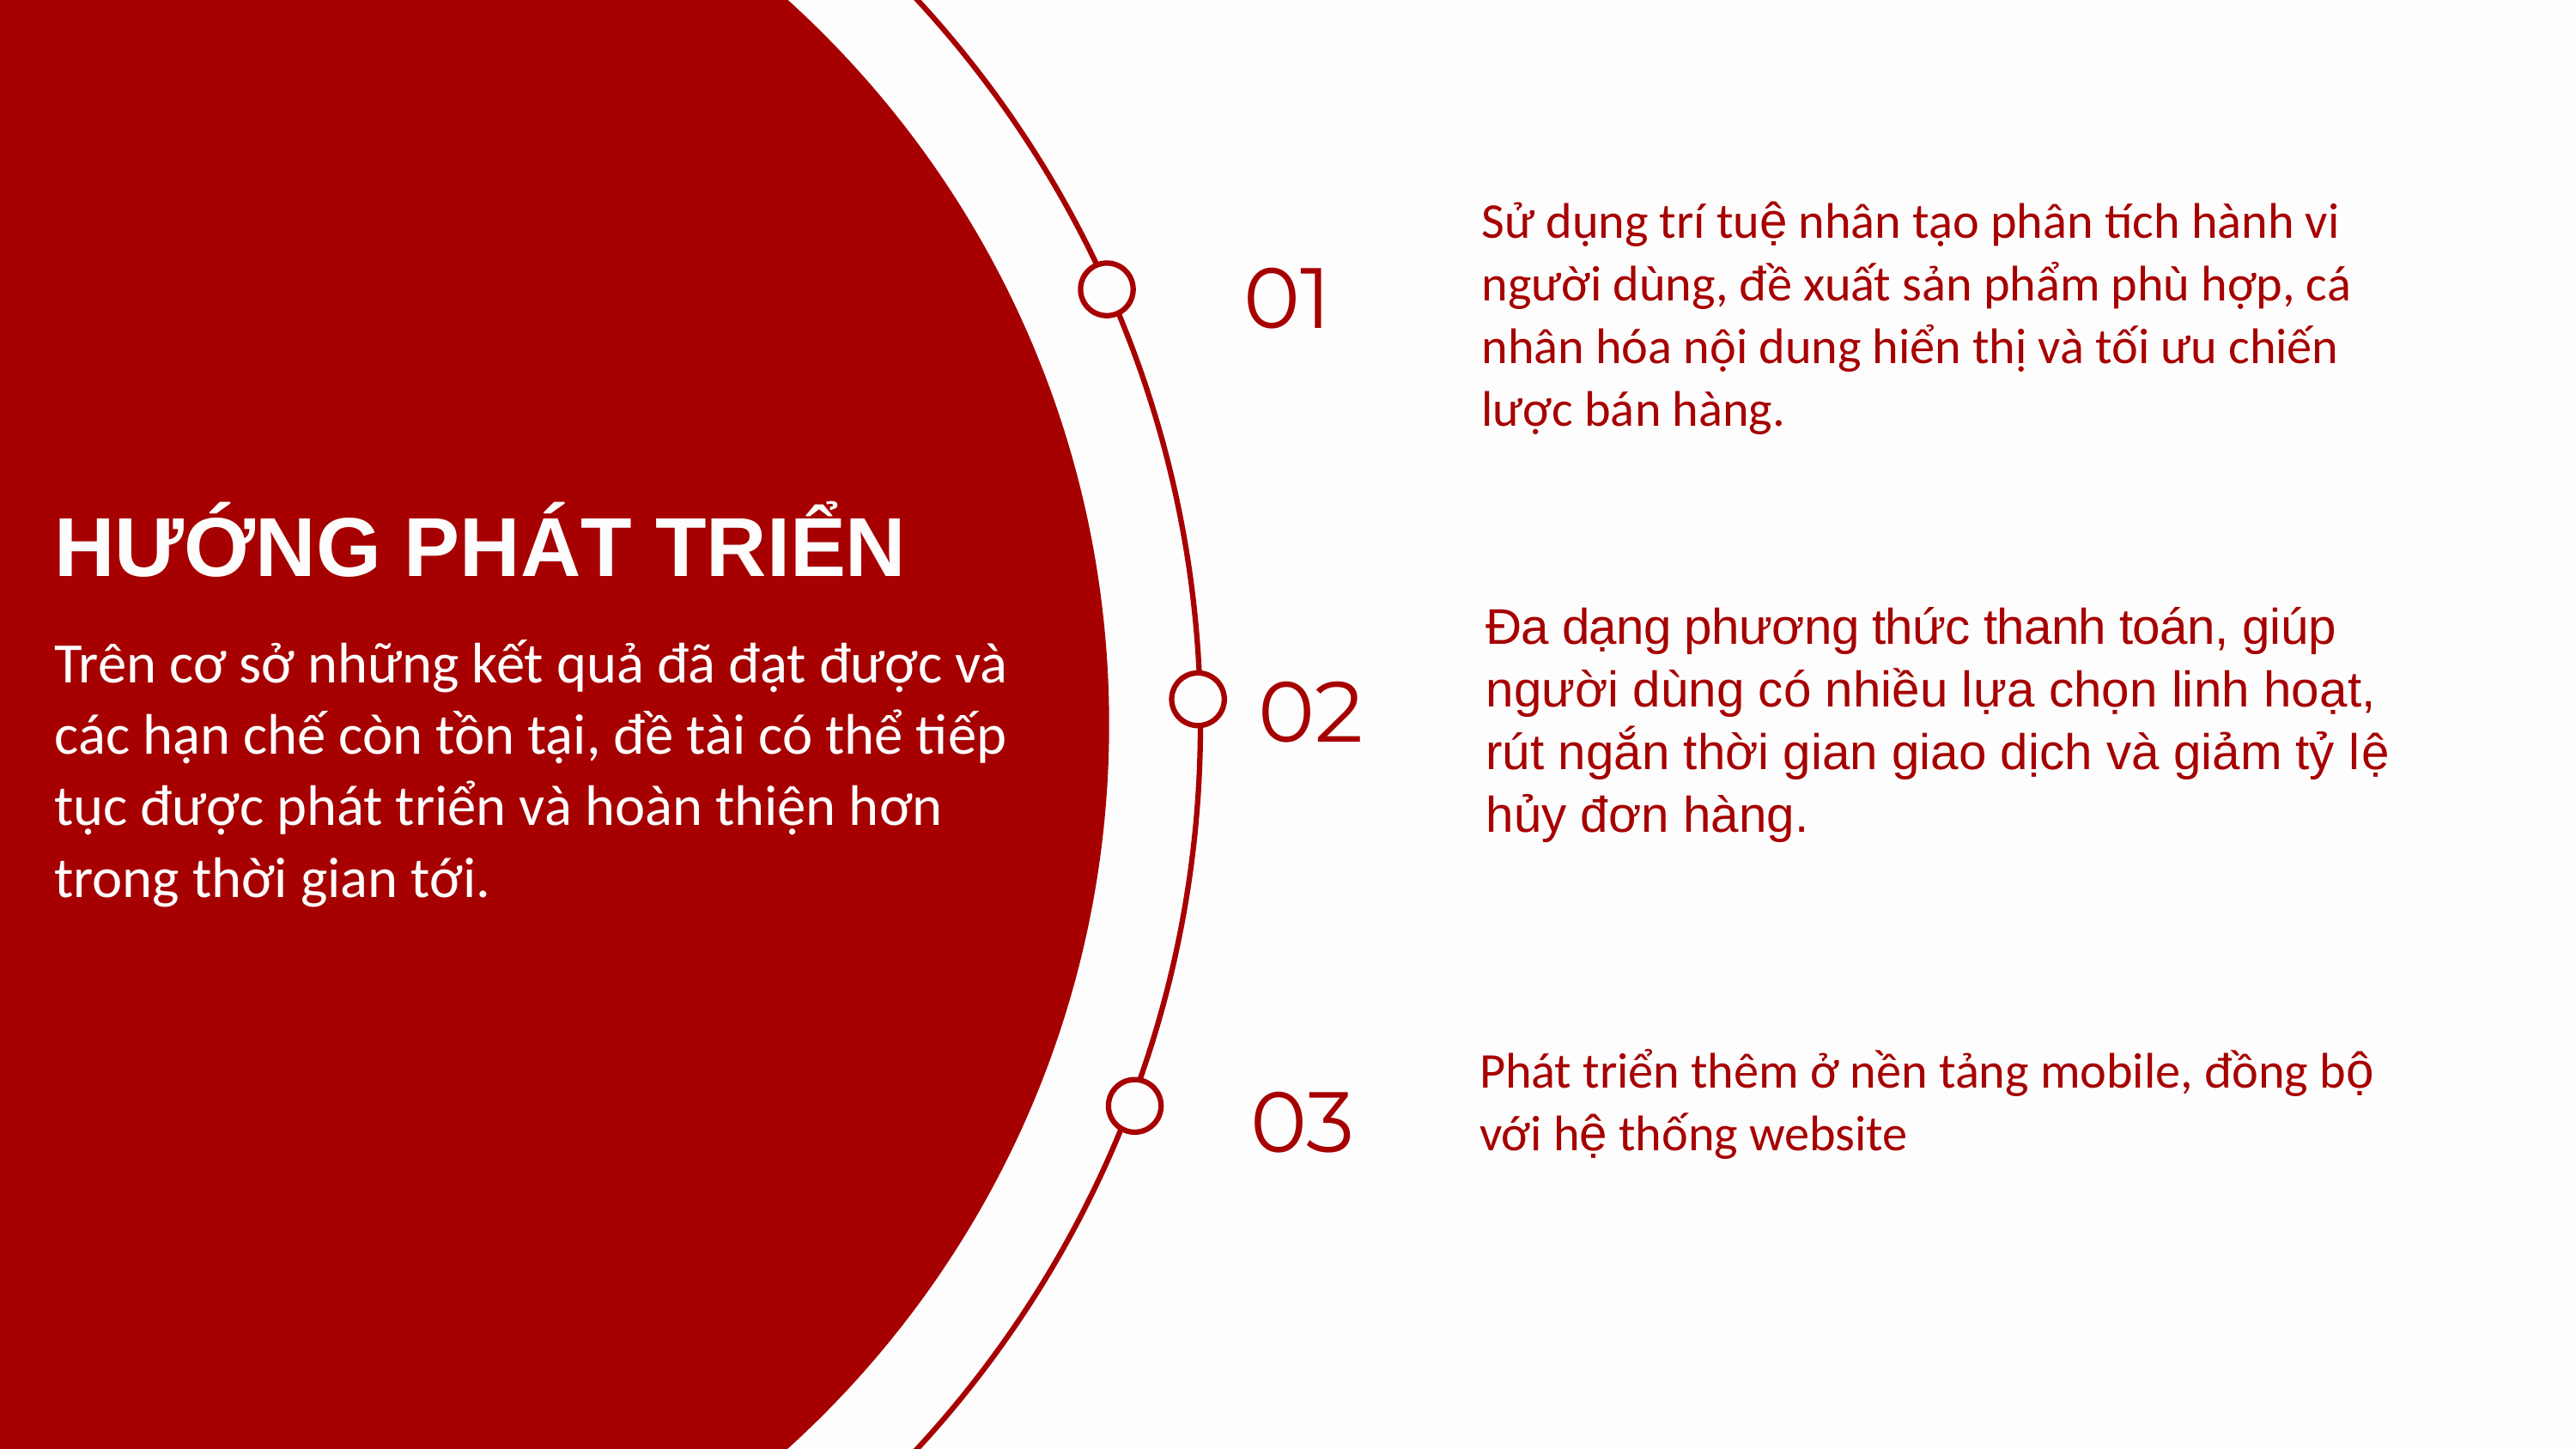

Sử dụng trí tuệ nhân tạo phân tích hành vi người dùng, đề xuất sản phẩm phù hợp, cá nhân hóa nội dung hiển thị và tối ưu chiến lược bán hàng.
01

HƯỚNG PHÁT TRIỂN
Đa dạng phương thức thanh toán, giúp người dùng có nhiều lựa chọn linh hoạt, rút ngắn thời gian giao dịch và giảm tỷ lệ hủy đơn hàng.
Trên cơ sở những kết quả đã đạt được và các hạn chế còn tồn tại, đề tài có thể tiếp tục được phát triển và hoàn thiện hơn trong thời gian tới.
02

Phát triển thêm ở nền tảng mobile, đồng bộ với hệ thống website
03